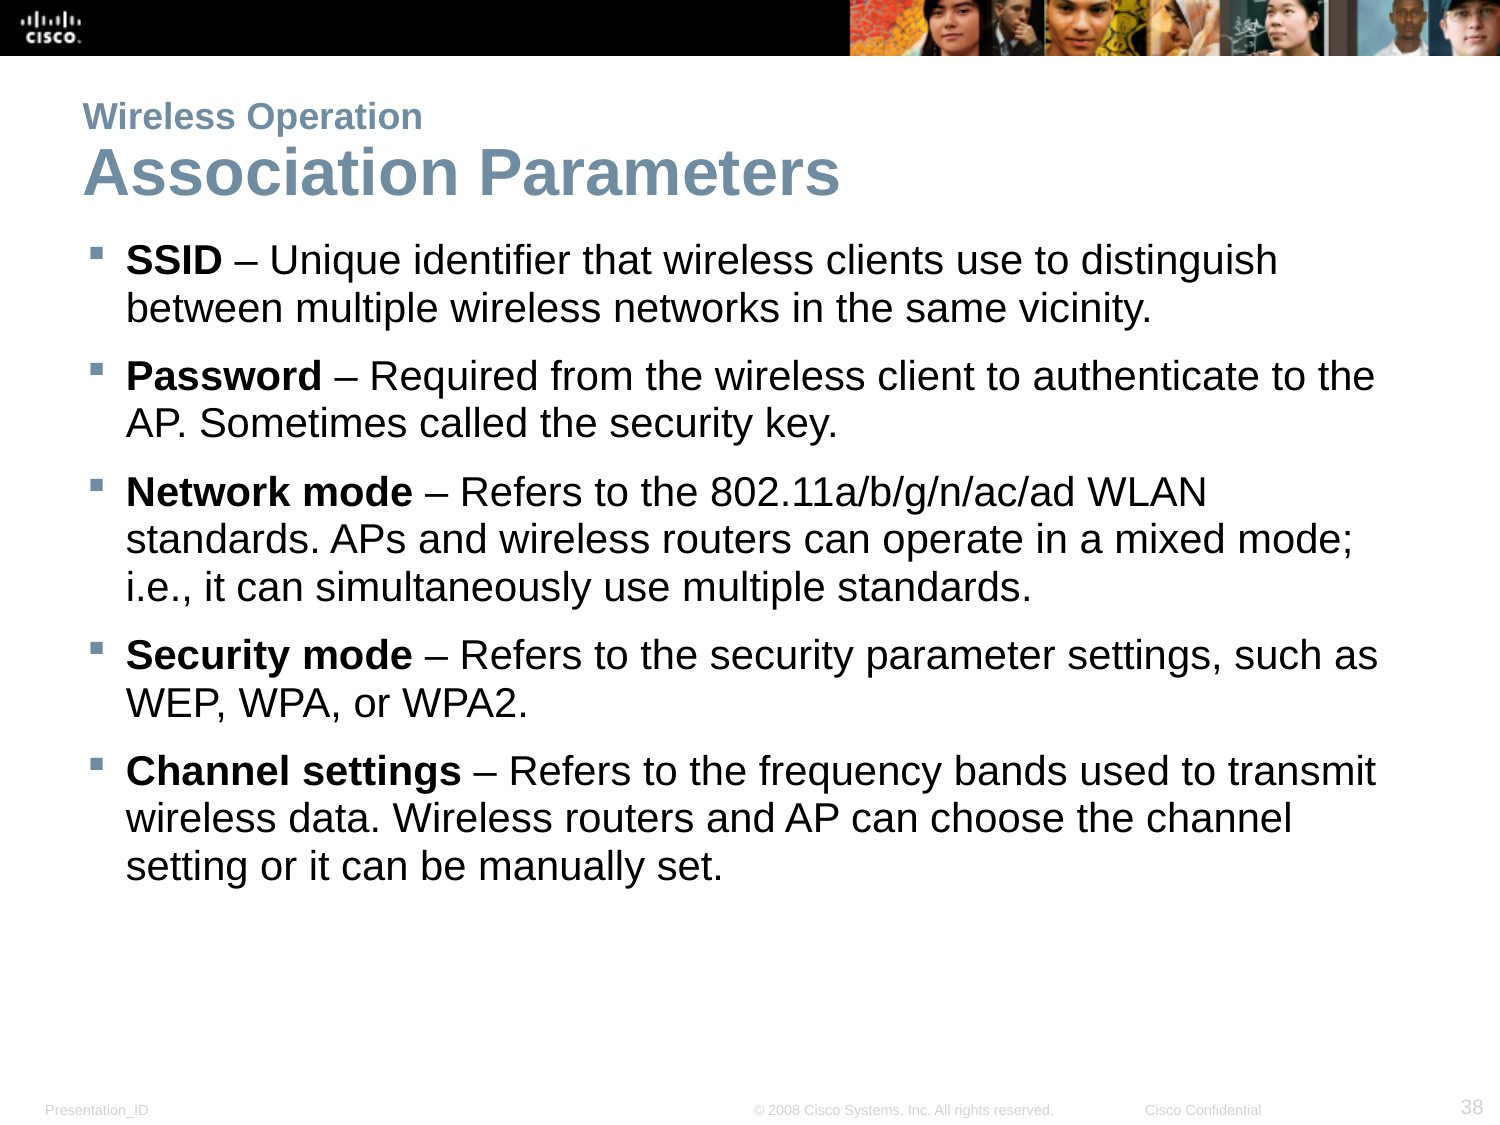

# Wireless Operation Association Parameters
SSID – Unique identifier that wireless clients use to distinguish between multiple wireless networks in the same vicinity.
Password – Required from the wireless client to authenticate to the AP. Sometimes called the security key.
Network mode – Refers to the 802.11a/b/g/n/ac/ad WLAN standards. APs and wireless routers can operate in a mixed mode; i.e., it can simultaneously use multiple standards.
Security mode – Refers to the security parameter settings, such as WEP, WPA, or WPA2.
Channel settings – Refers to the frequency bands used to transmit wireless data. Wireless routers and AP can choose the channel setting or it can be manually set.